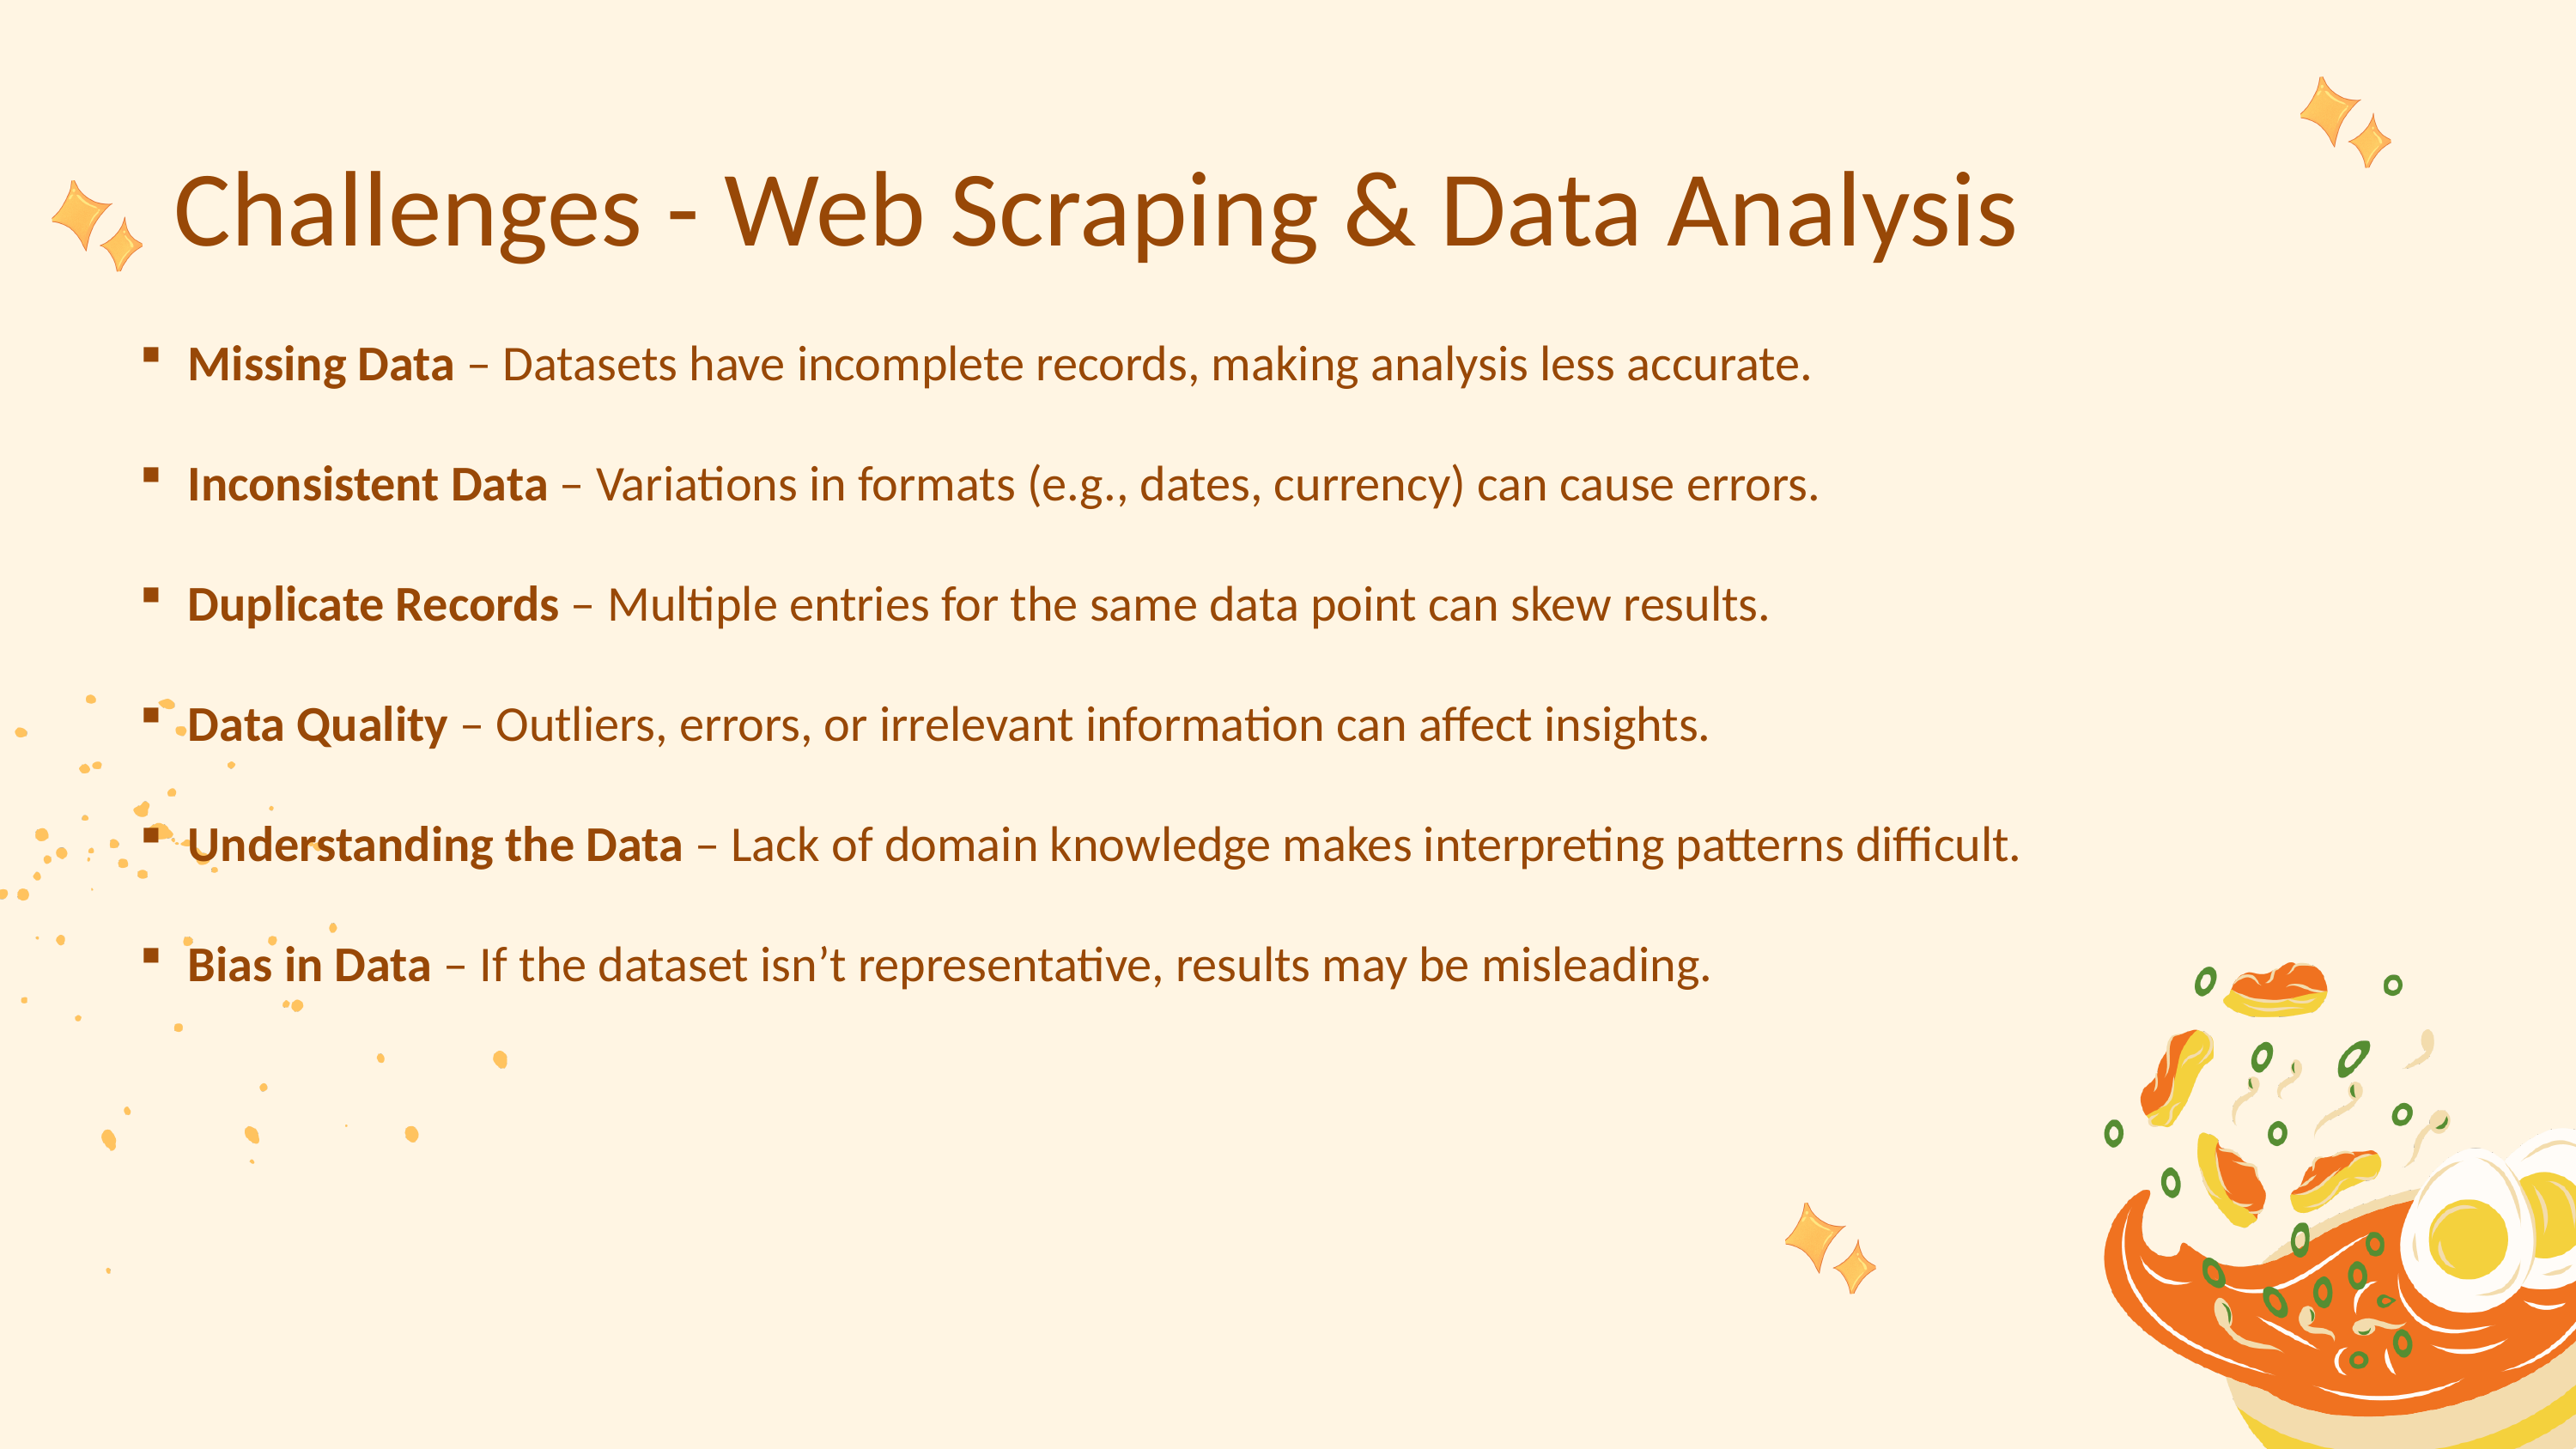

Challenges - Web Scraping & Data Analysis

Missing Data – Datasets have incomplete records, making analysis less accurate.

Inconsistent Data – Variations in formats (e.g., dates, currency) can cause errors.

Duplicate Records – Multiple entries for the same data point can skew results.

Data Quality – Outliers, errors, or irrelevant information can affect insights.

Understanding the Data – Lack of domain knowledge makes interpreting patterns difficult.

Bias in Data – If the dataset isn’t representative, results may be misleading.